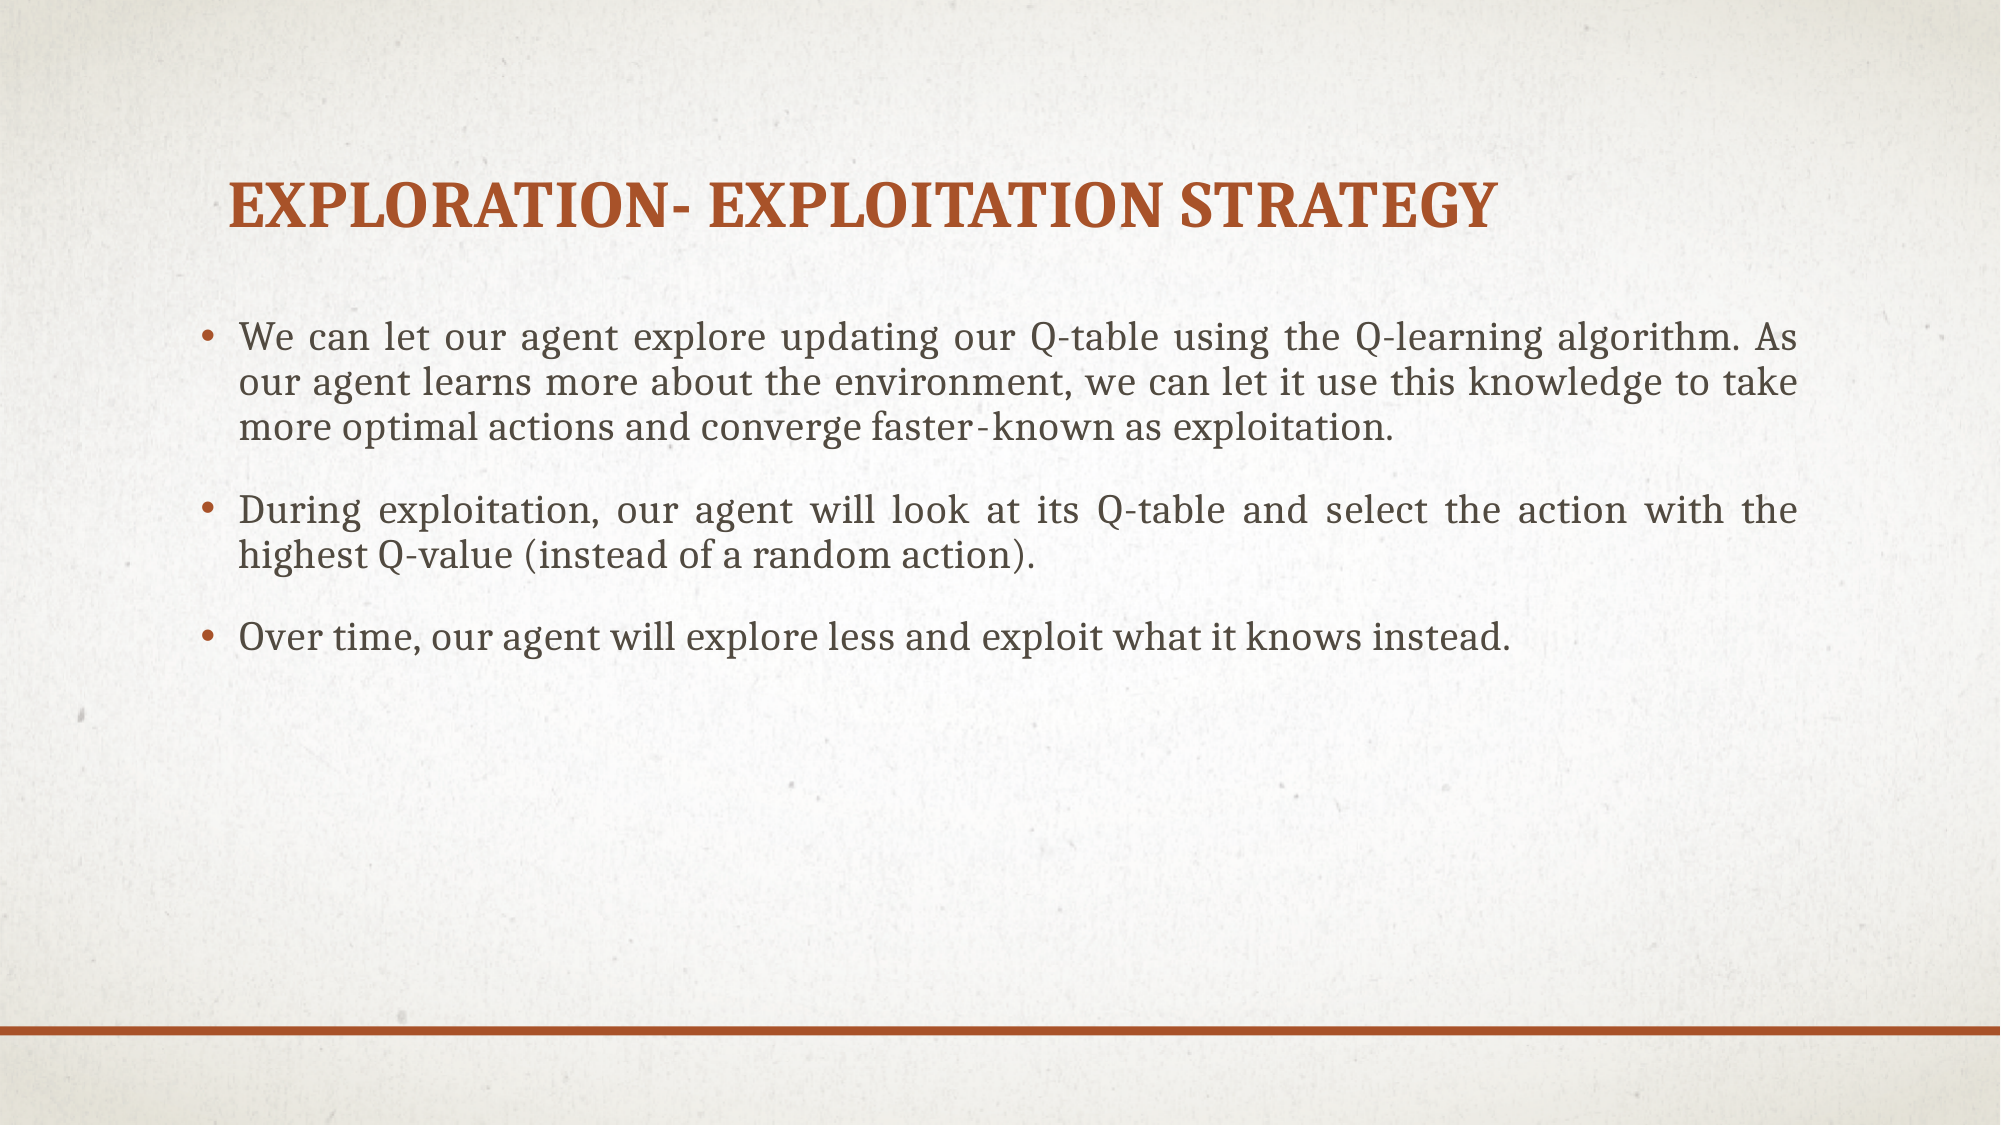

# Exploration- Exploitation strategy
We can let our agent explore updating our Q-table using the Q-learning algorithm. As our agent learns more about the environment, we can let it use this knowledge to take more optimal actions and converge faster - known as exploitation.
During exploitation, our agent will look at its Q-table and select the action with the highest Q-value (instead of a random action).
Over time, our agent will explore less and exploit what it knows instead.